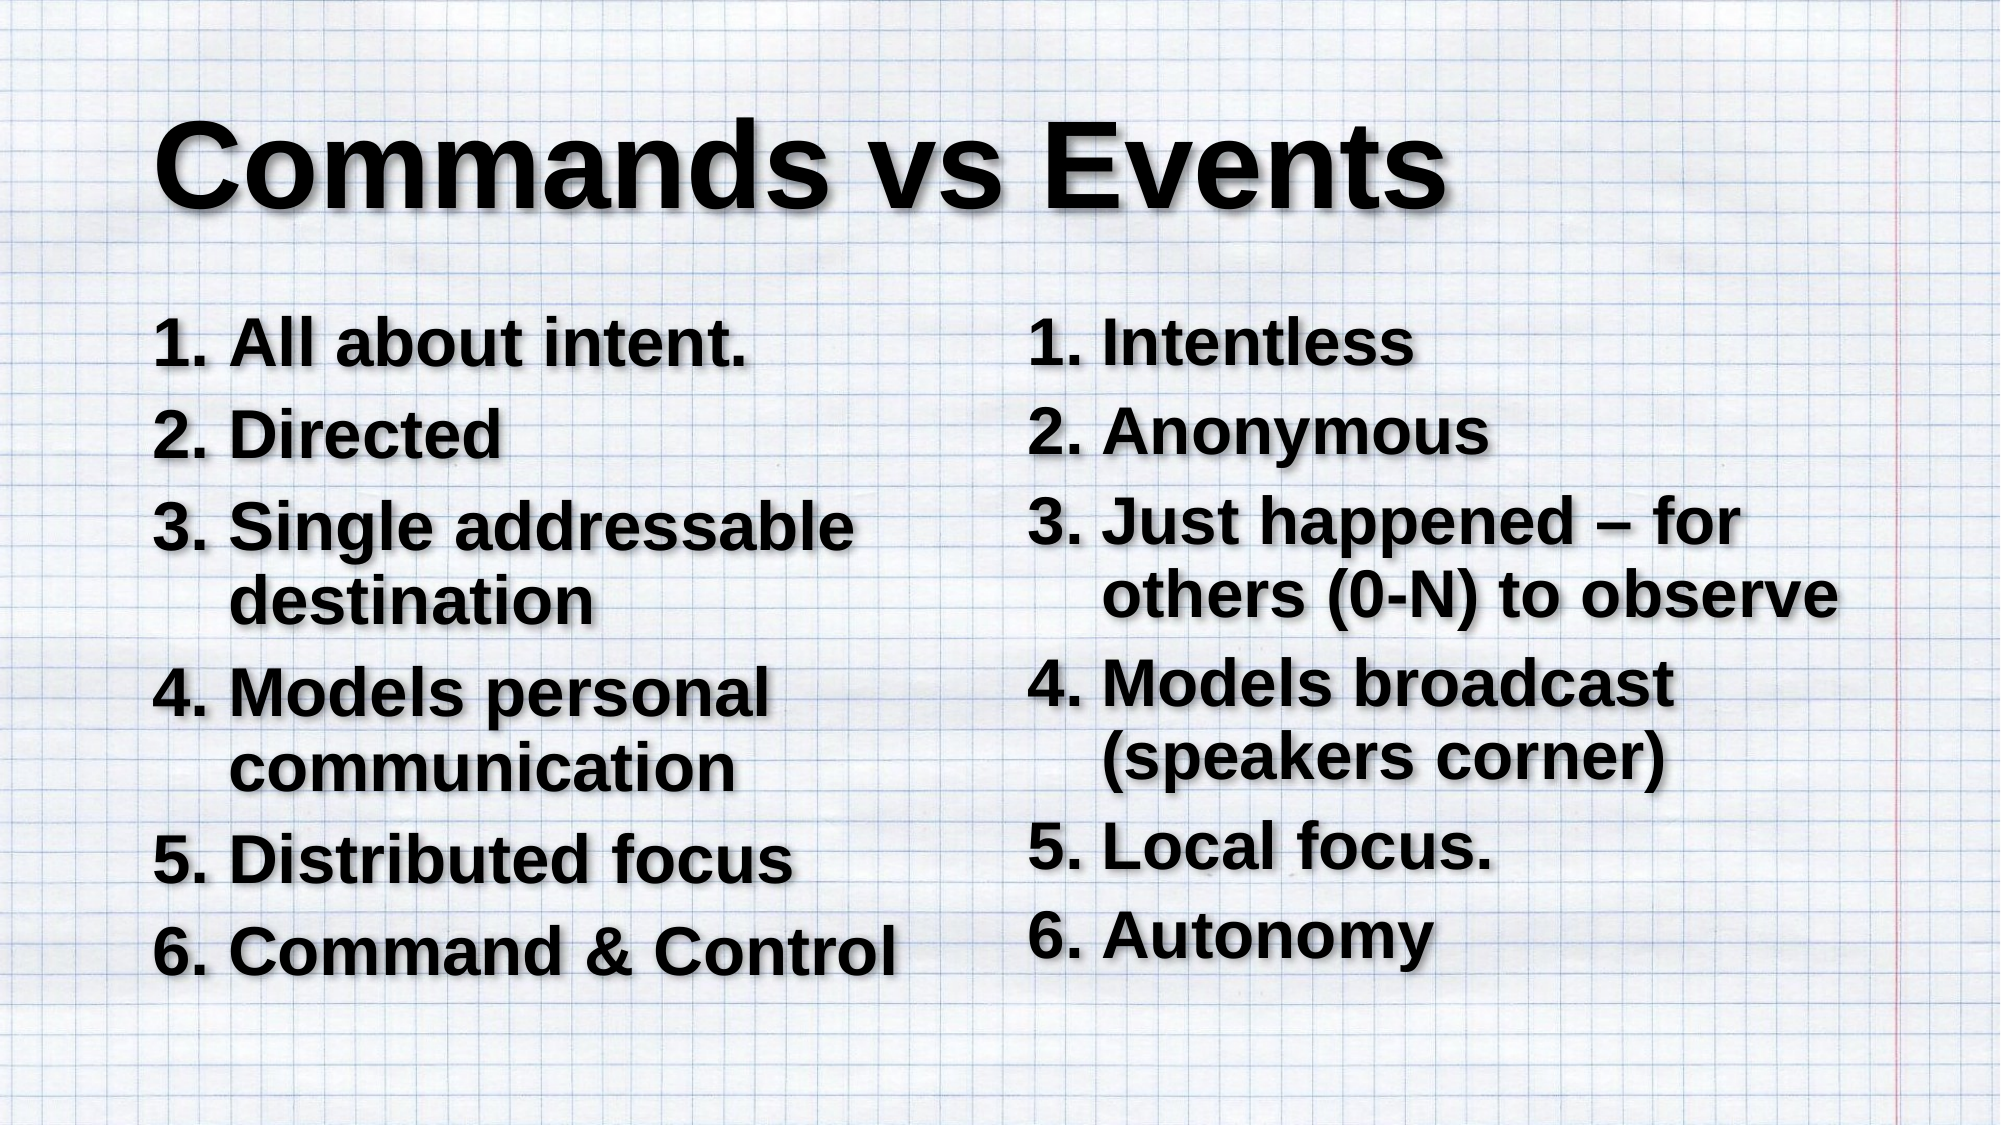

# Commands vs Events
All about intent.
Directed
Single addressable destination
Models personal communication
Distributed focus
Command & Control
Intentless
Anonymous
Just happened – for others (0-N) to observe
Models broadcast (speakers corner)
Local focus.
Autonomy